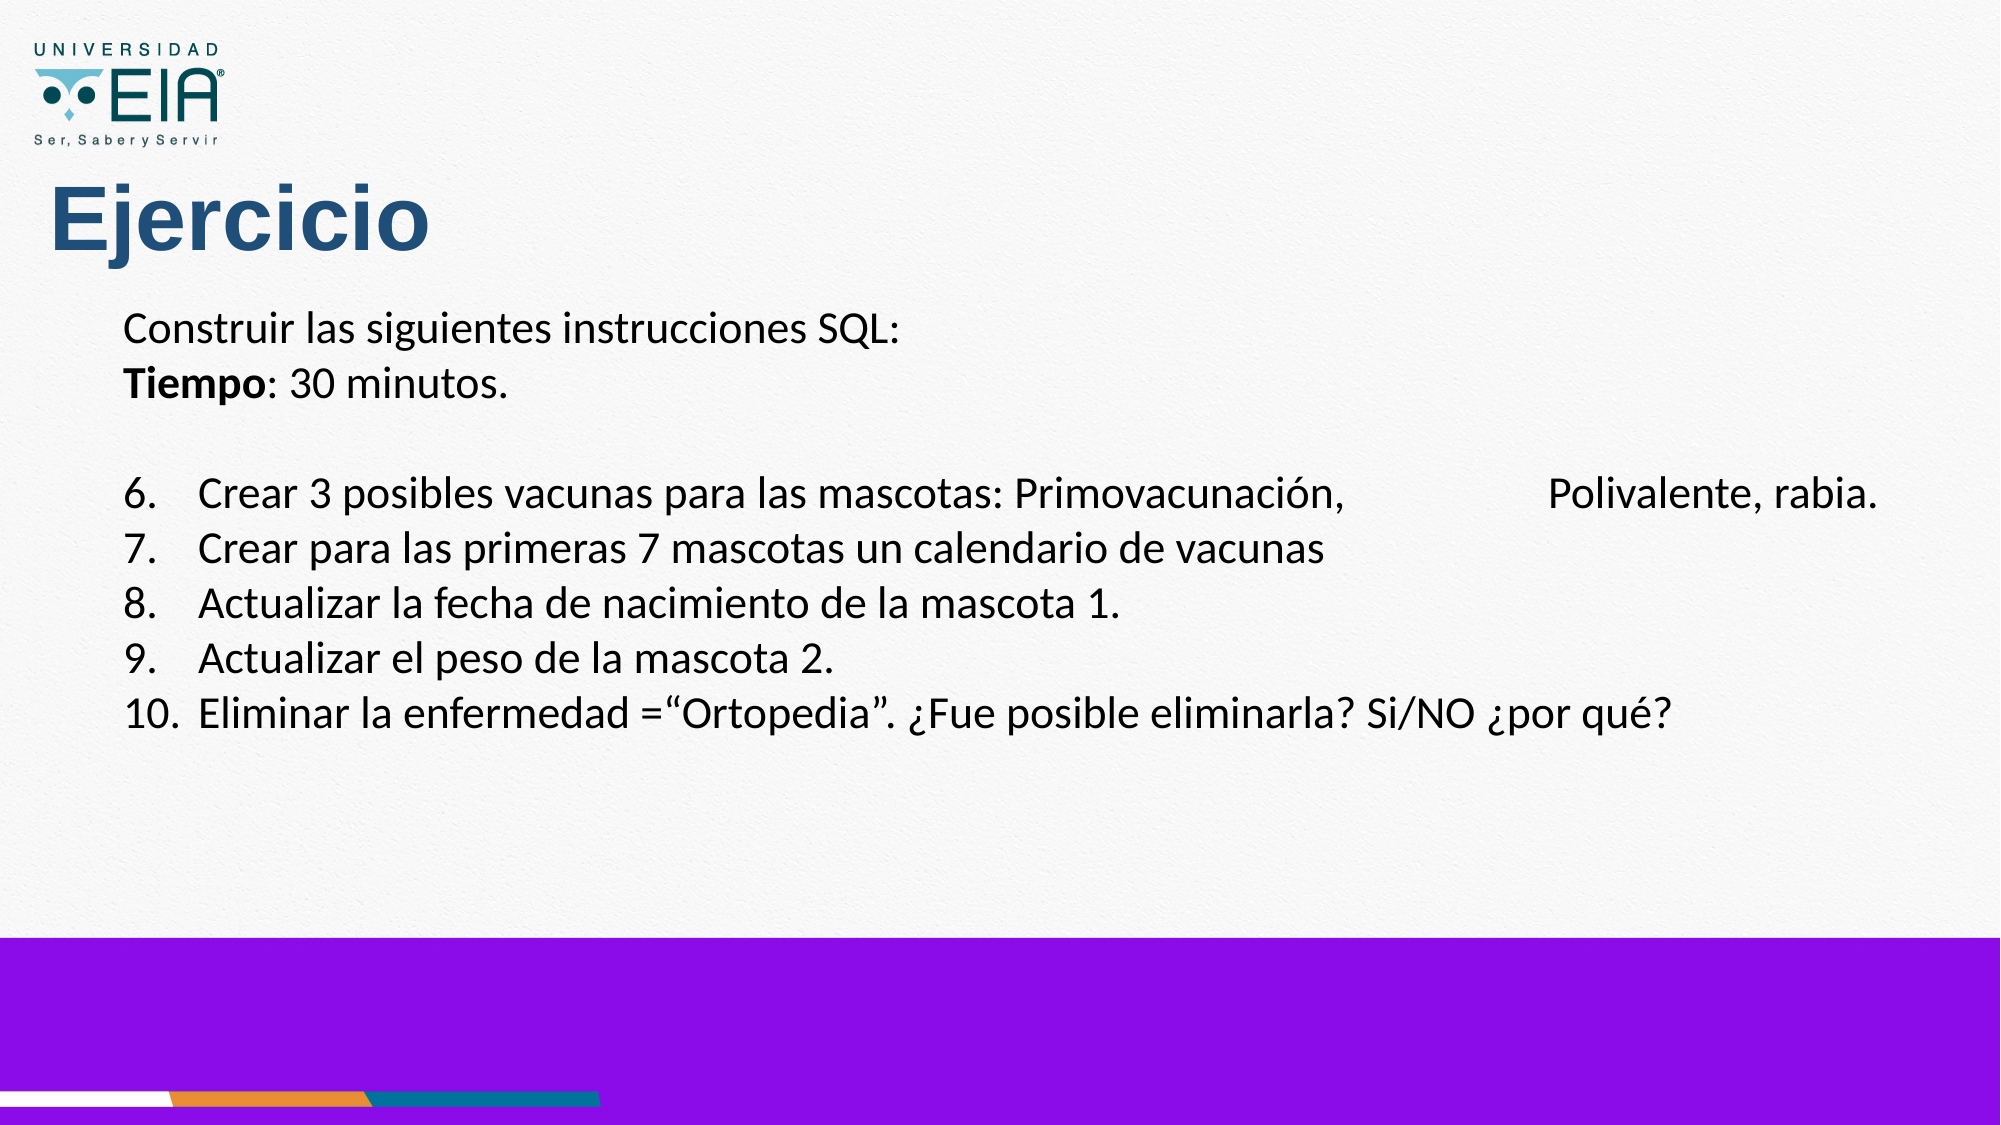

# Ejercicio
Construir las siguientes instrucciones SQL:
Tiempo: 30 minutos.

Crear 3 posibles vacunas para las mascotas: Primovacunación, 		Polivalente, rabia.
Crear para las primeras 7 mascotas un calendario de vacunas
Actualizar la fecha de nacimiento de la mascota 1.
Actualizar el peso de la mascota 2.
Eliminar la enfermedad =“Ortopedia”. ¿Fue posible eliminarla? Si/NO ¿por qué?